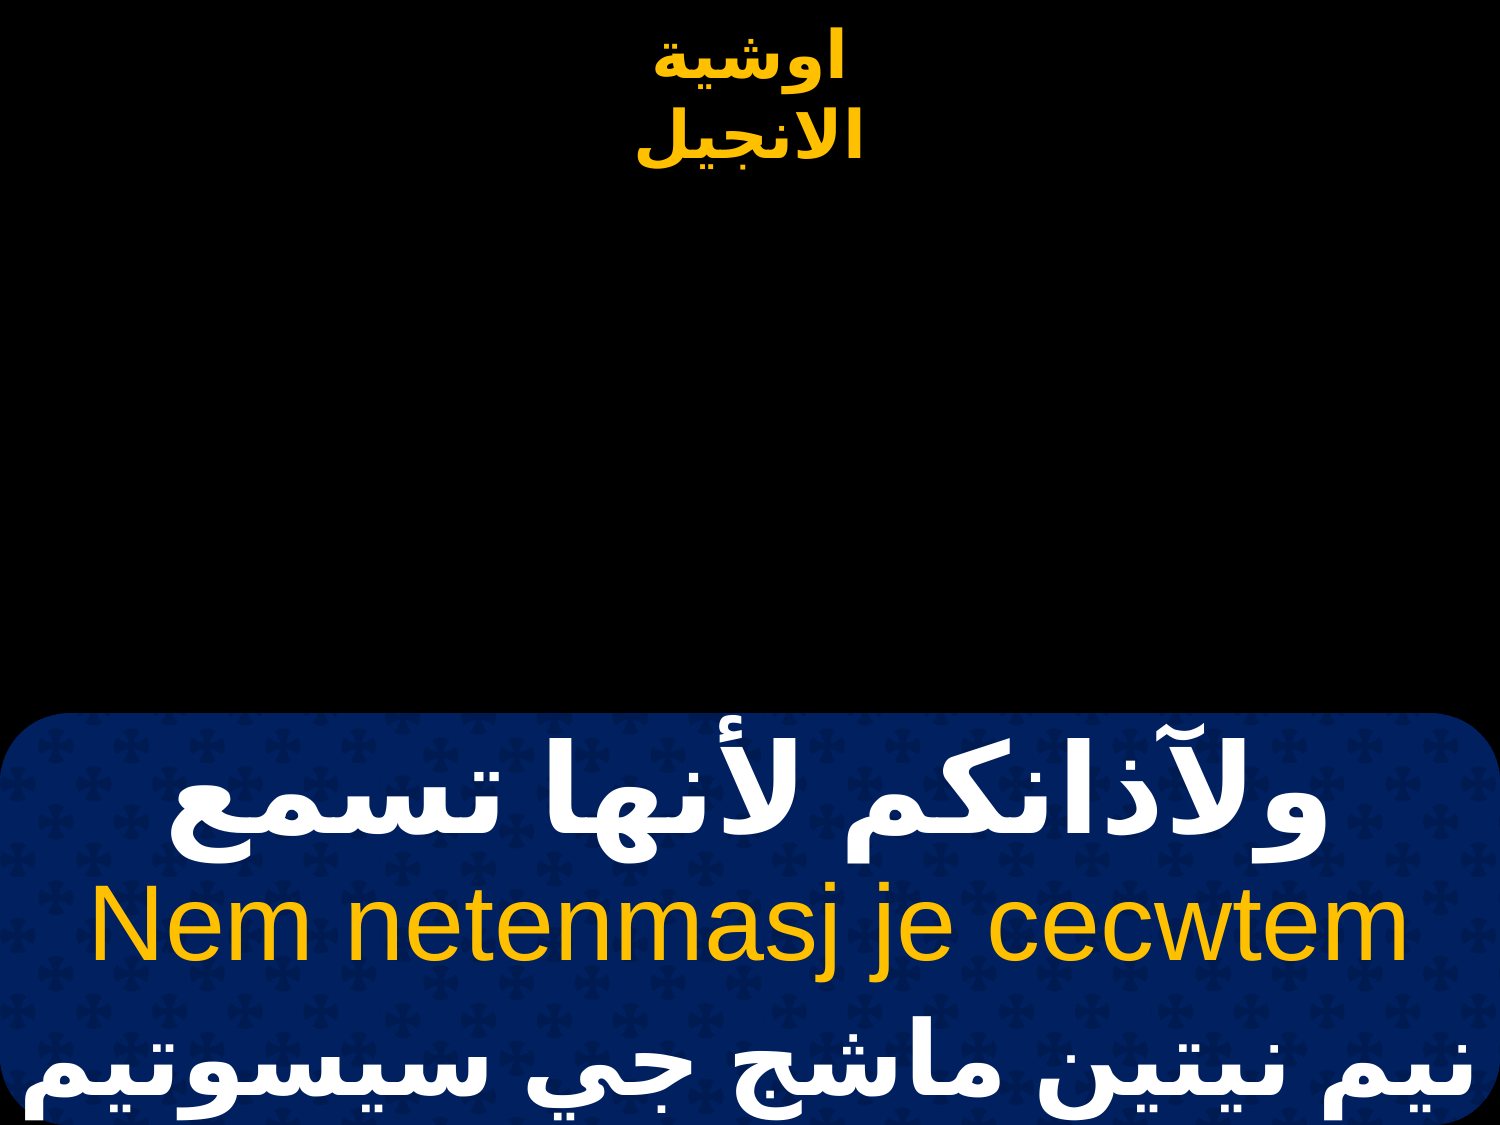

ولآذانكم لأنها تسمع
Nem netenmasj je cecwtem
نيم نيتين ماشج جي سيسوتيم